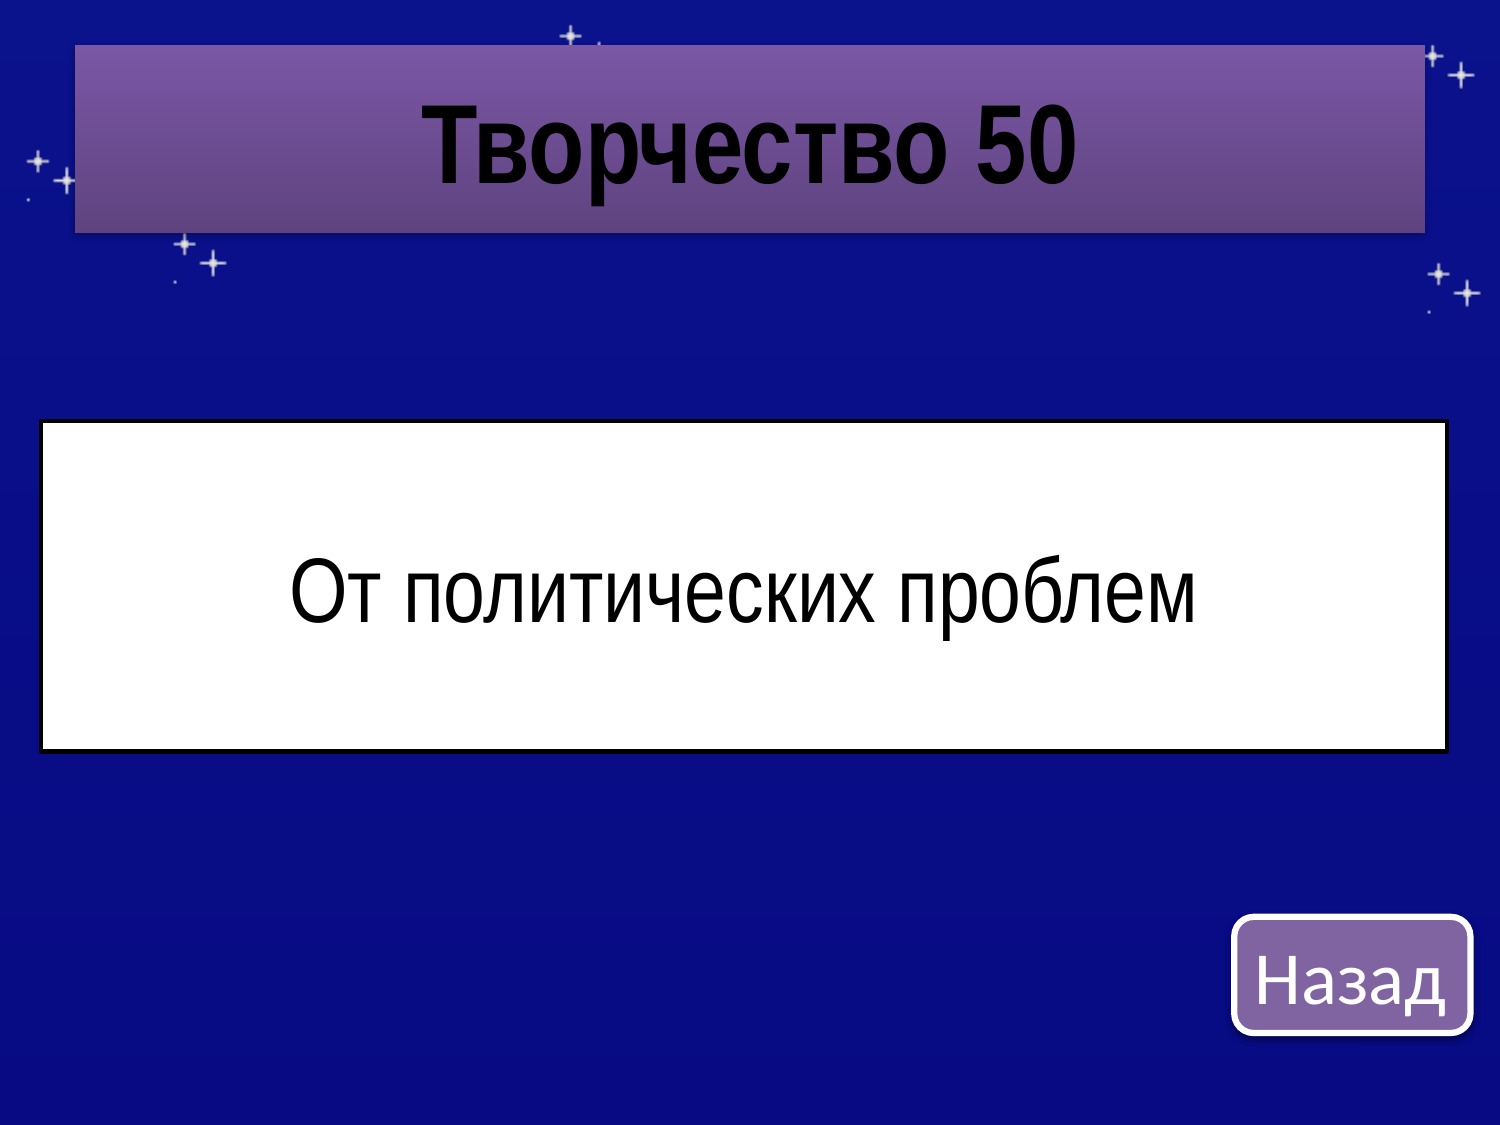

# Творчество 50
От политических проблем
Назад